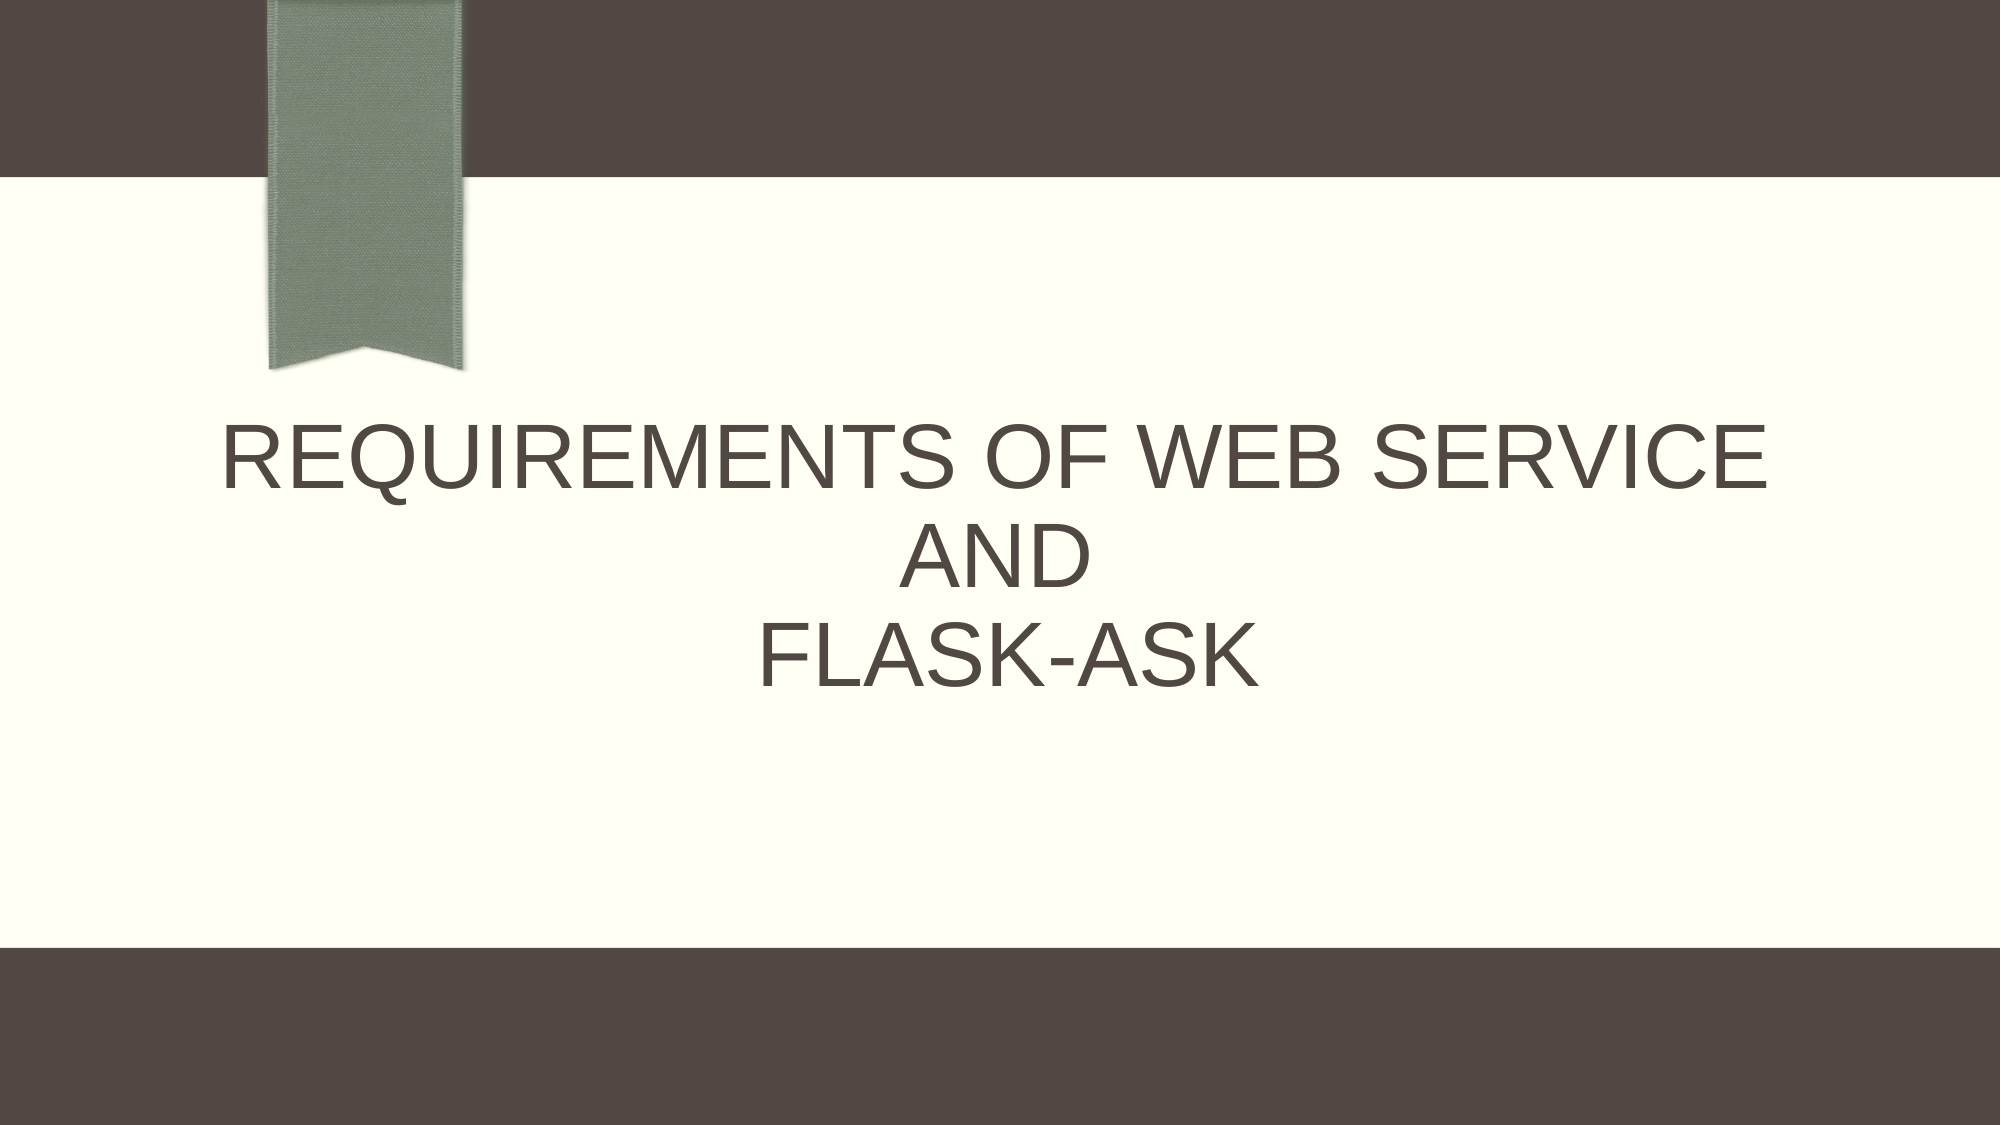

# REQUIREMENTS OF web service AND FLASK-ASK